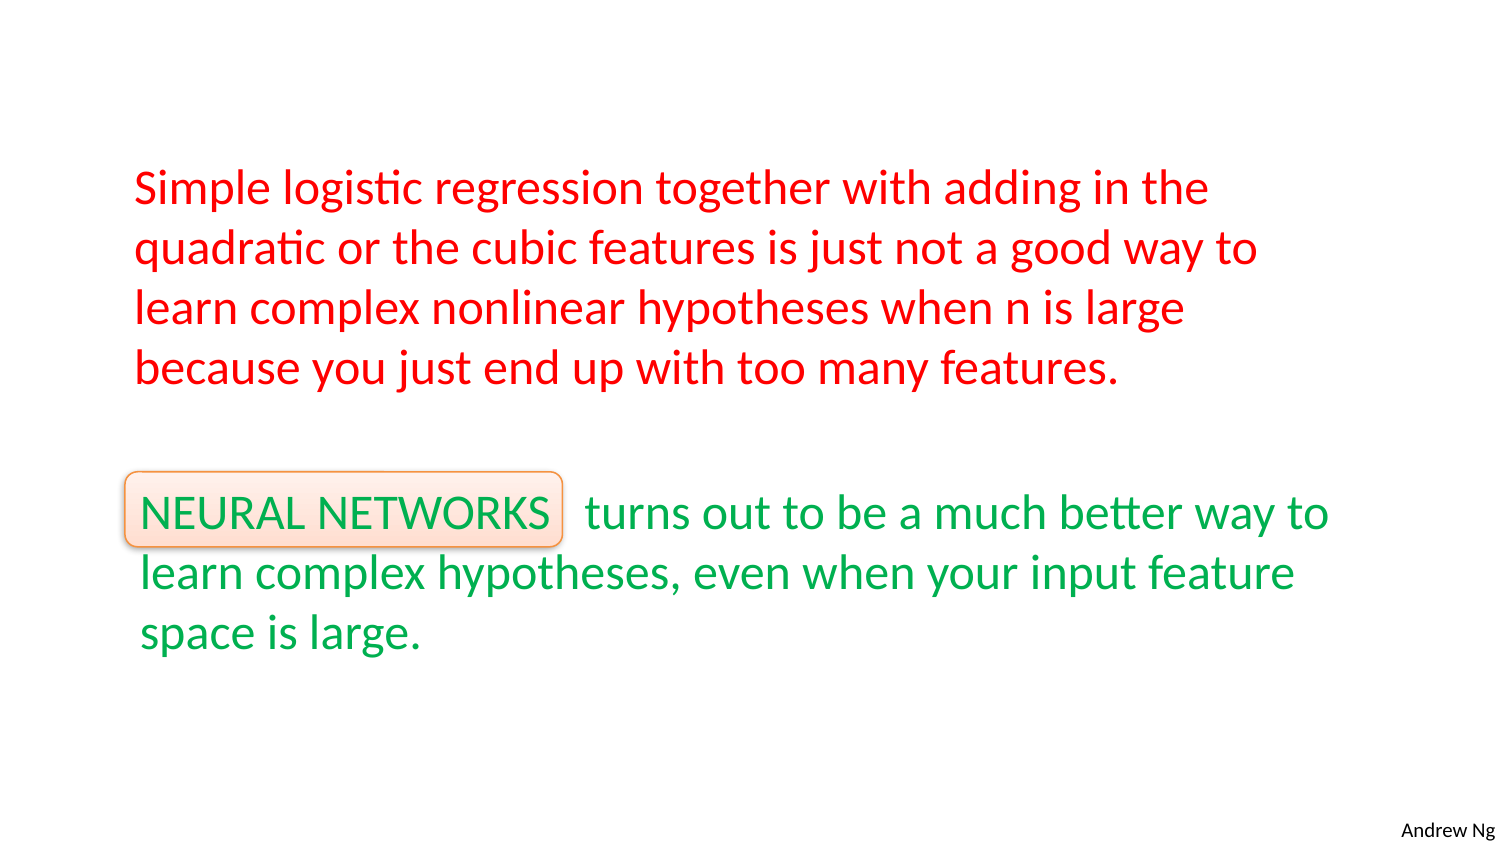

Simple logistic regression together with adding in the quadratic or the cubic features is just not a good way to learn complex nonlinear hypotheses when n is large because you just end up with too many features.

NEURAL NETWORKS   turns out to be a much better way to learn complex hypotheses, even when your input feature space is large.